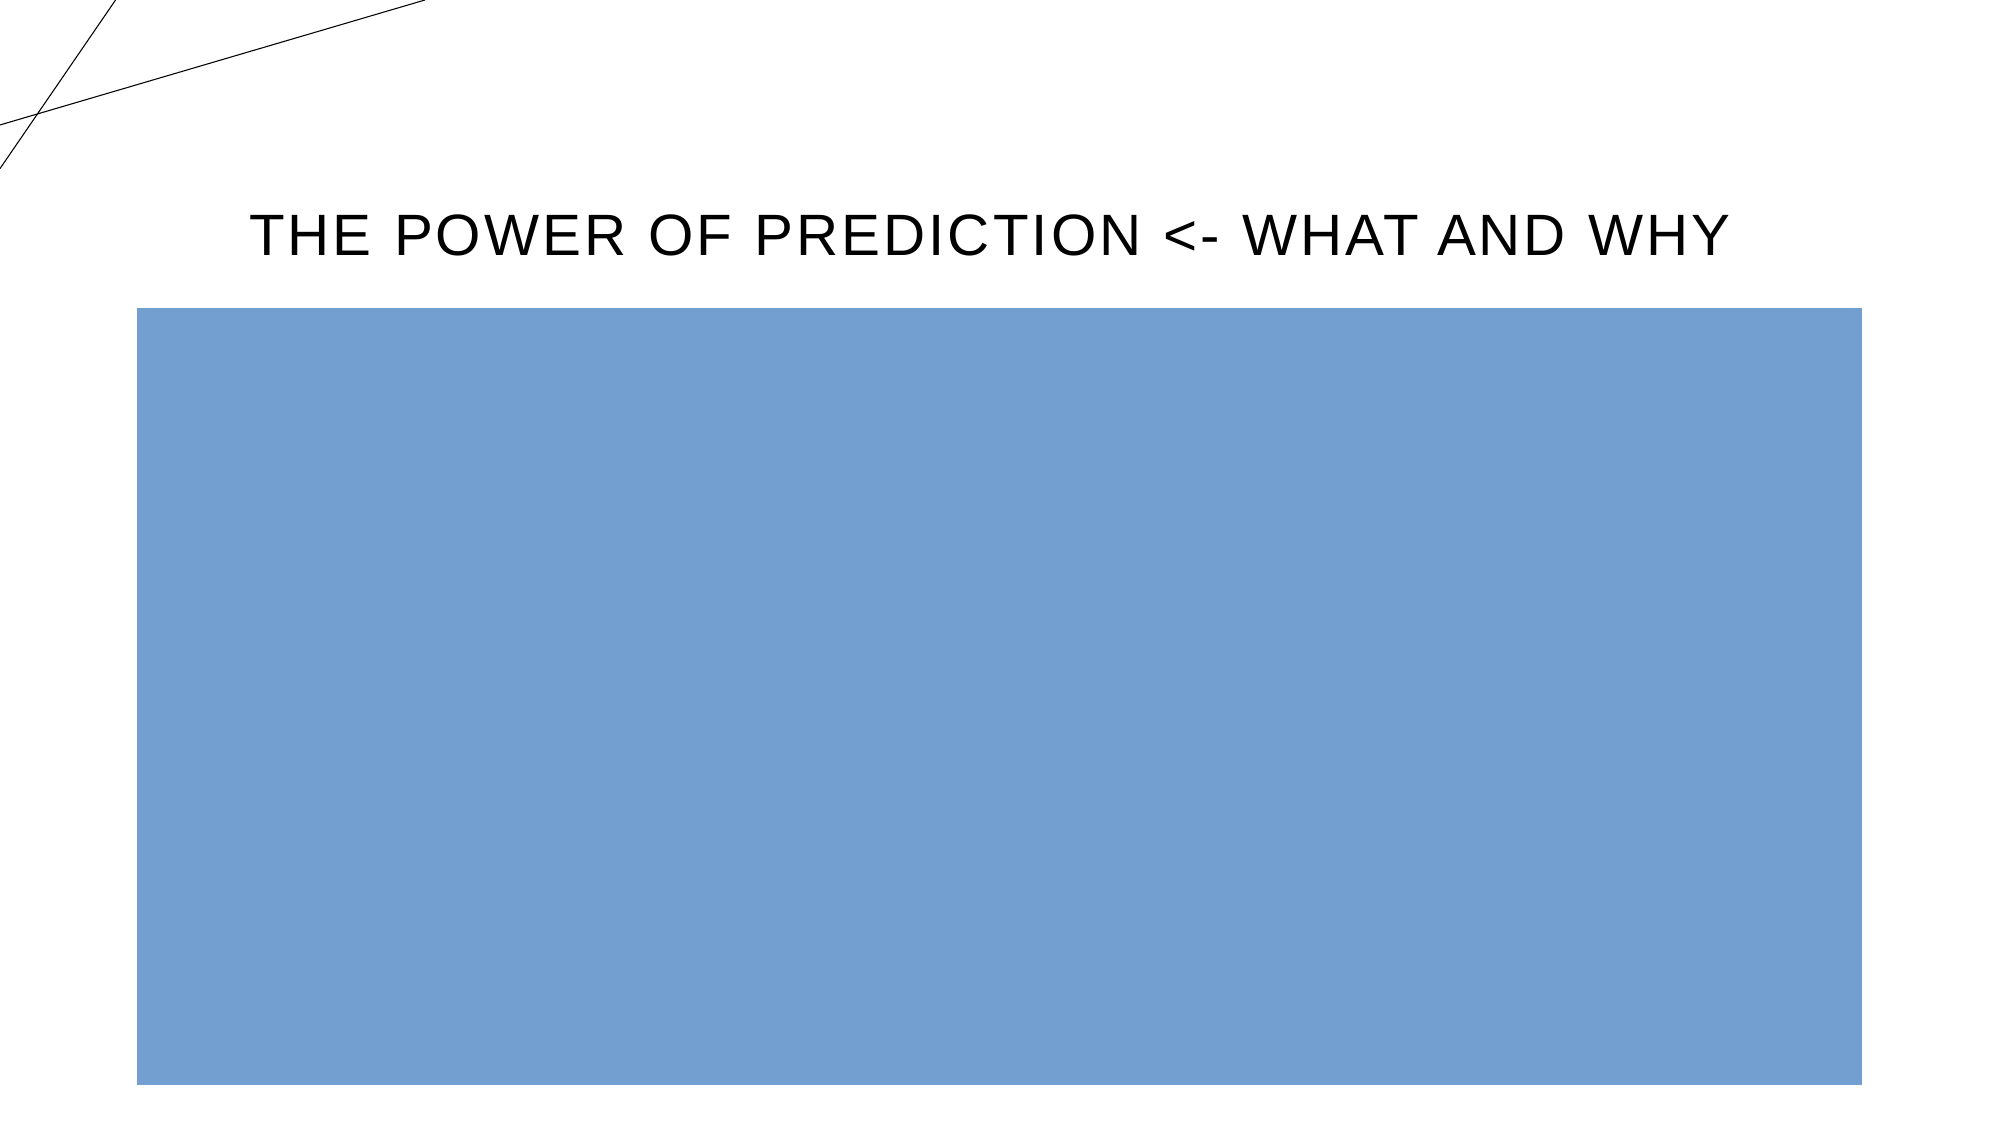

# The power of prediction <- What and Why
What
Variety of data for cross-checking: Super Tuesday matters for the outcome of the election and rich data is available
Voter Insight: It reflects the voter behavior and campaign effectiveness
Pattern discovery: Uncover patterns that reveal the electorate’s pulse and the resonating impact of political messaging.

Why:
Voter Turnout: a window to voter’s behaviors
Demographics and how people vote, what resonates with voters, and patterns matter
Data could be used for predictive model (Future work)

Our Goals and Hypothesis (for further investigation):
Data Management: Streamline the collection, cleaning, and organization of data;
Insightful Reporting: Generate detailed statistical summaries and visualizations;
Strategy Assessment: campaign effectiveness by analyzing voter turnout data.
Present summary statistics, and present useful graphs that eventually can be used for a predictive model
Hypothesis to explore:  Hypothesis 1: The issue of abortion does not critically sway the election results; Hypothesis 2: For independent voters, the presidential candidate’s age is secondary to their position on abortion.
3